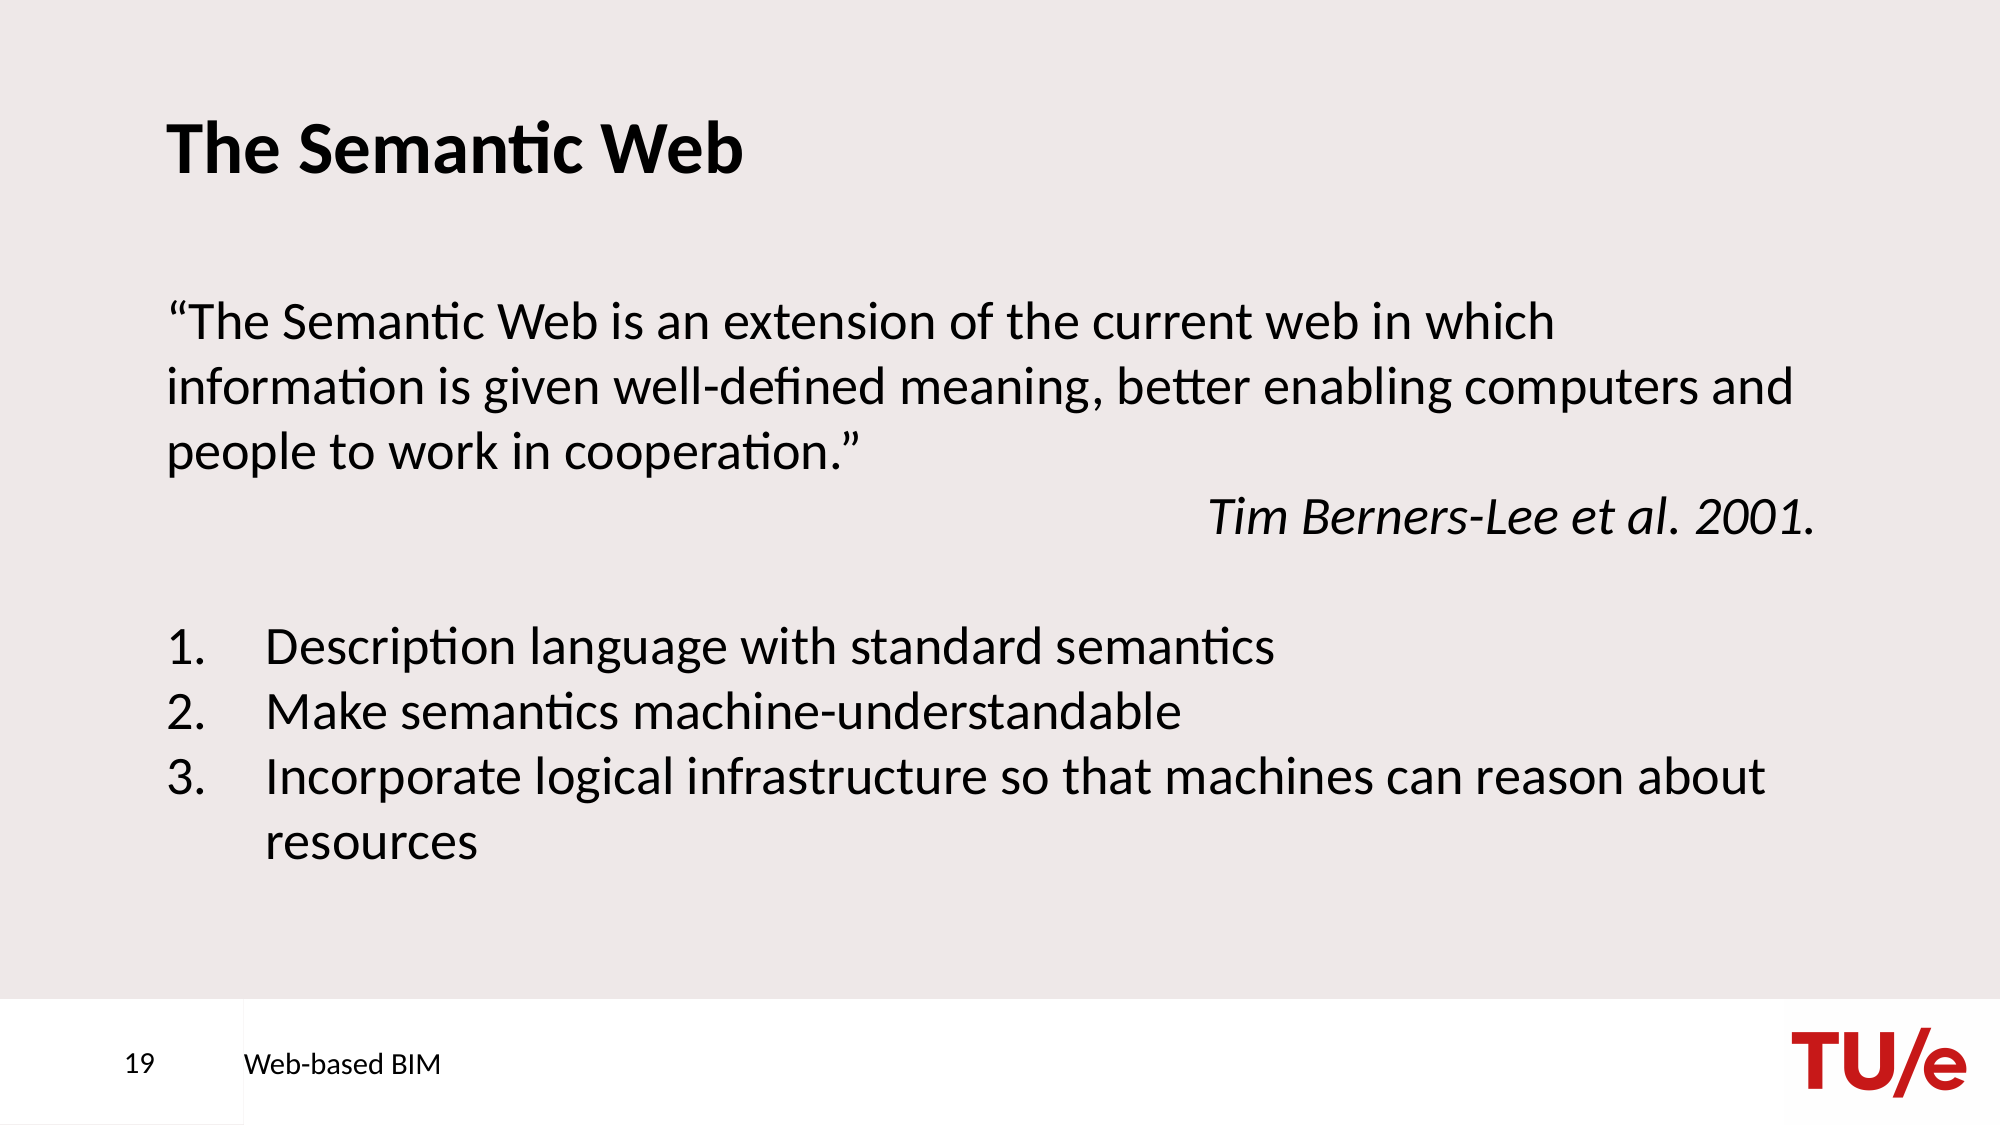

# The Semantic Web
“The Semantic Web is an extension of the current web in which information is given well-defined meaning, better enabling computers and people to work in cooperation.”
Tim Berners-Lee et al. 2001.

Description language with standard semantics
Make semantics machine-understandable
Incorporate logical infrastructure so that machines can reason about resources

19
Web-based BIM